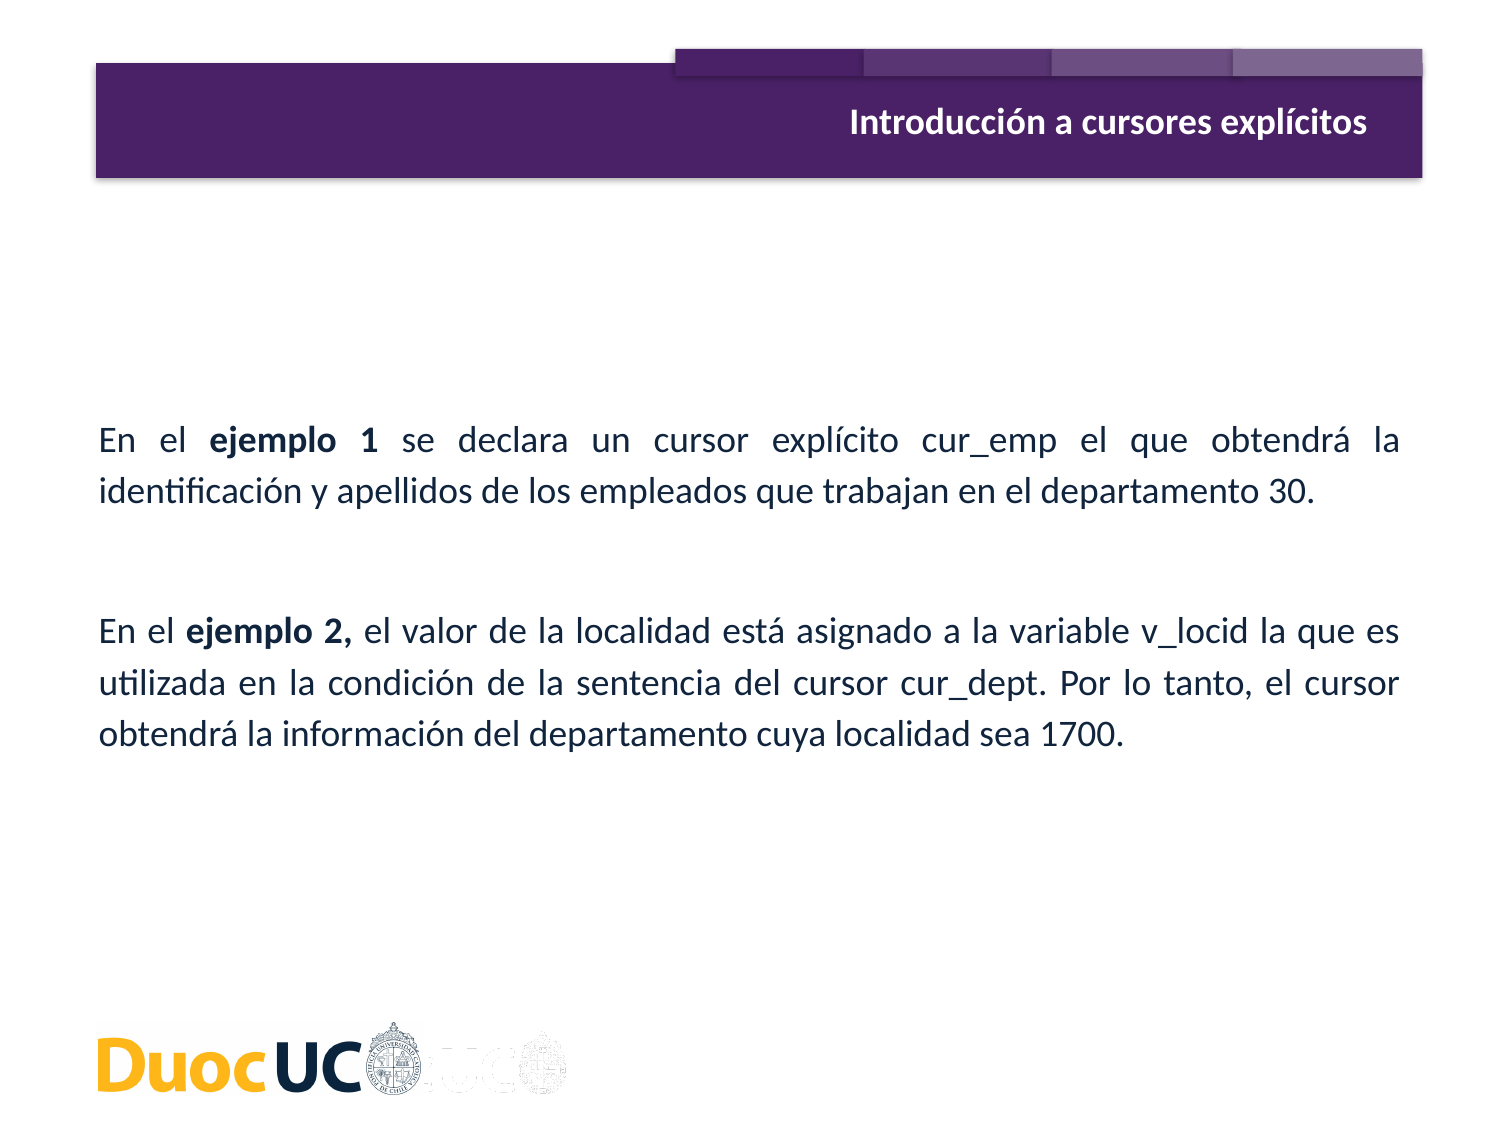

Introducción a cursores explícitos

En el ejemplo 1 se declara un cursor explícito cur_emp el que obtendrá la identificación y apellidos de los empleados que trabajan en el departamento 30.

En el ejemplo 2, el valor de la localidad está asignado a la variable v_locid la que es utilizada en la condición de la sentencia del cursor cur_dept. Por lo tanto, el cursor obtendrá la información del departamento cuya localidad sea 1700.